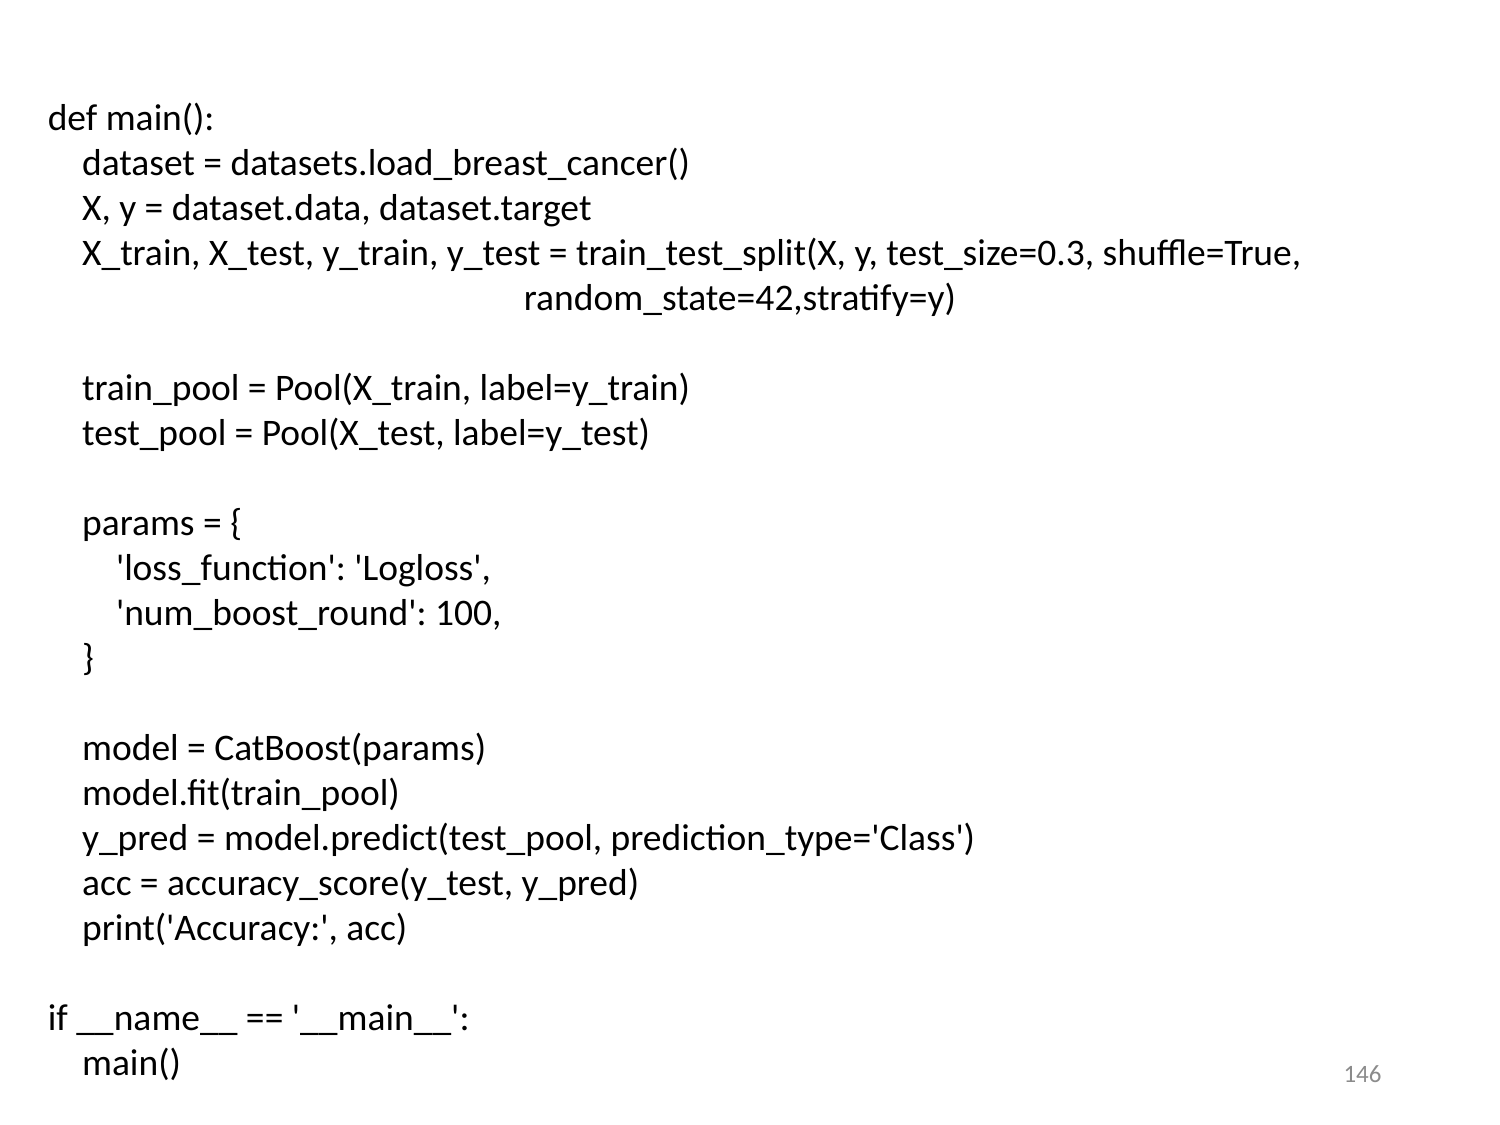

def main():
    dataset = datasets.load_breast_cancer()
    X, y = dataset.data, dataset.target
    X_train, X_test, y_train, y_test = train_test_split(X, y, test_size=0.3, shuffle=True,
                                                        random_state=42,stratify=y)

    train_pool = Pool(X_train, label=y_train)
    test_pool = Pool(X_test, label=y_test)

    params = {
        'loss_function': 'Logloss',
        'num_boost_round': 100,
    }

    model = CatBoost(params)
    model.fit(train_pool)
    y_pred = model.predict(test_pool, prediction_type='Class')
    acc = accuracy_score(y_test, y_pred)
    print('Accuracy:', acc)

if __name__ == '__main__':
    main()
146